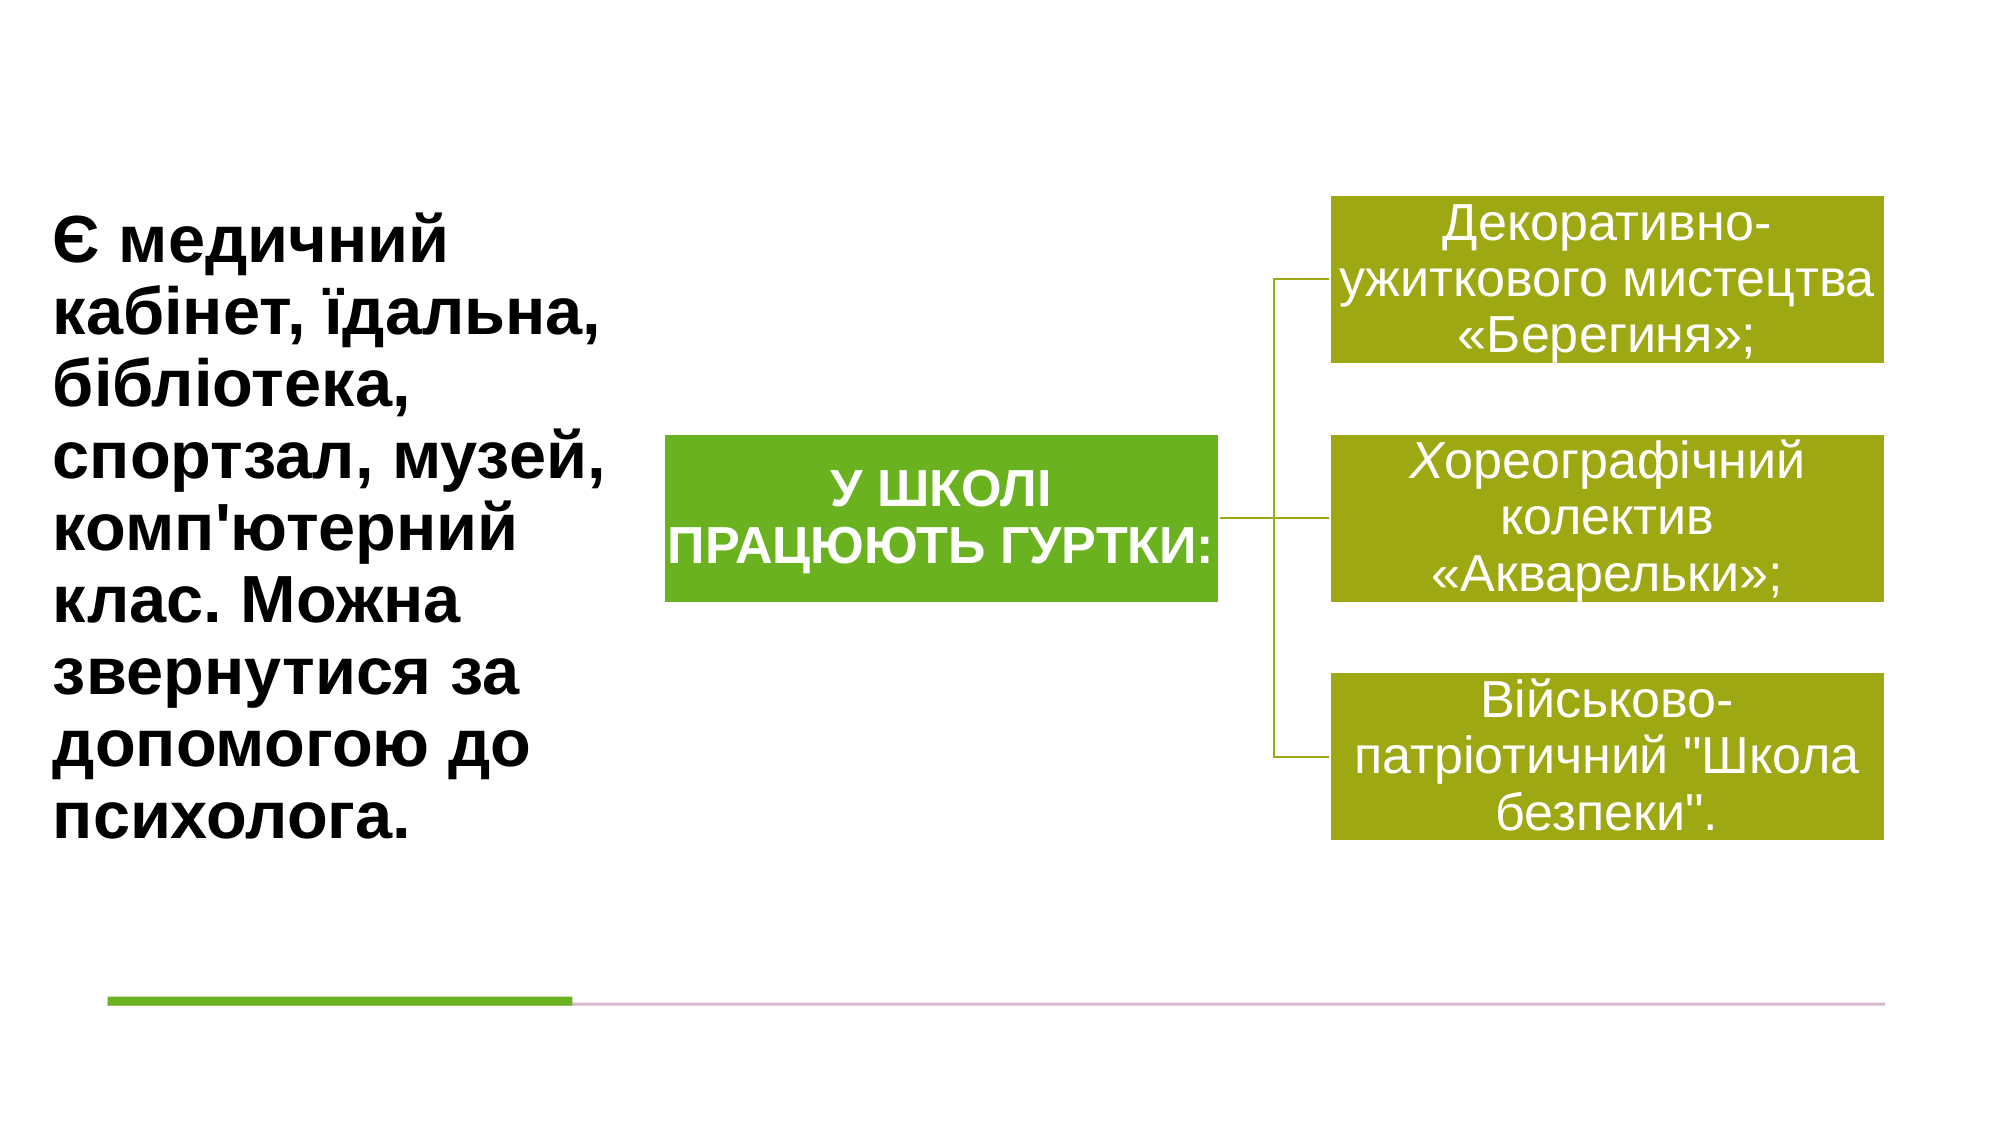

У ШКОЛІ ПРАЦЮЮТЬ ГУРТКИ:
Декоративно-ужиткового мистецтва «Берегиня»;
Хореографічний колектив «Акварельки»;
Військово-патріотичний "Школа безпеки".
# Є медичний кабінет, їдальна, бібліотека, спортзал, музей, комп'ютерний клас. Можна звернутися за допомогою до психолога.